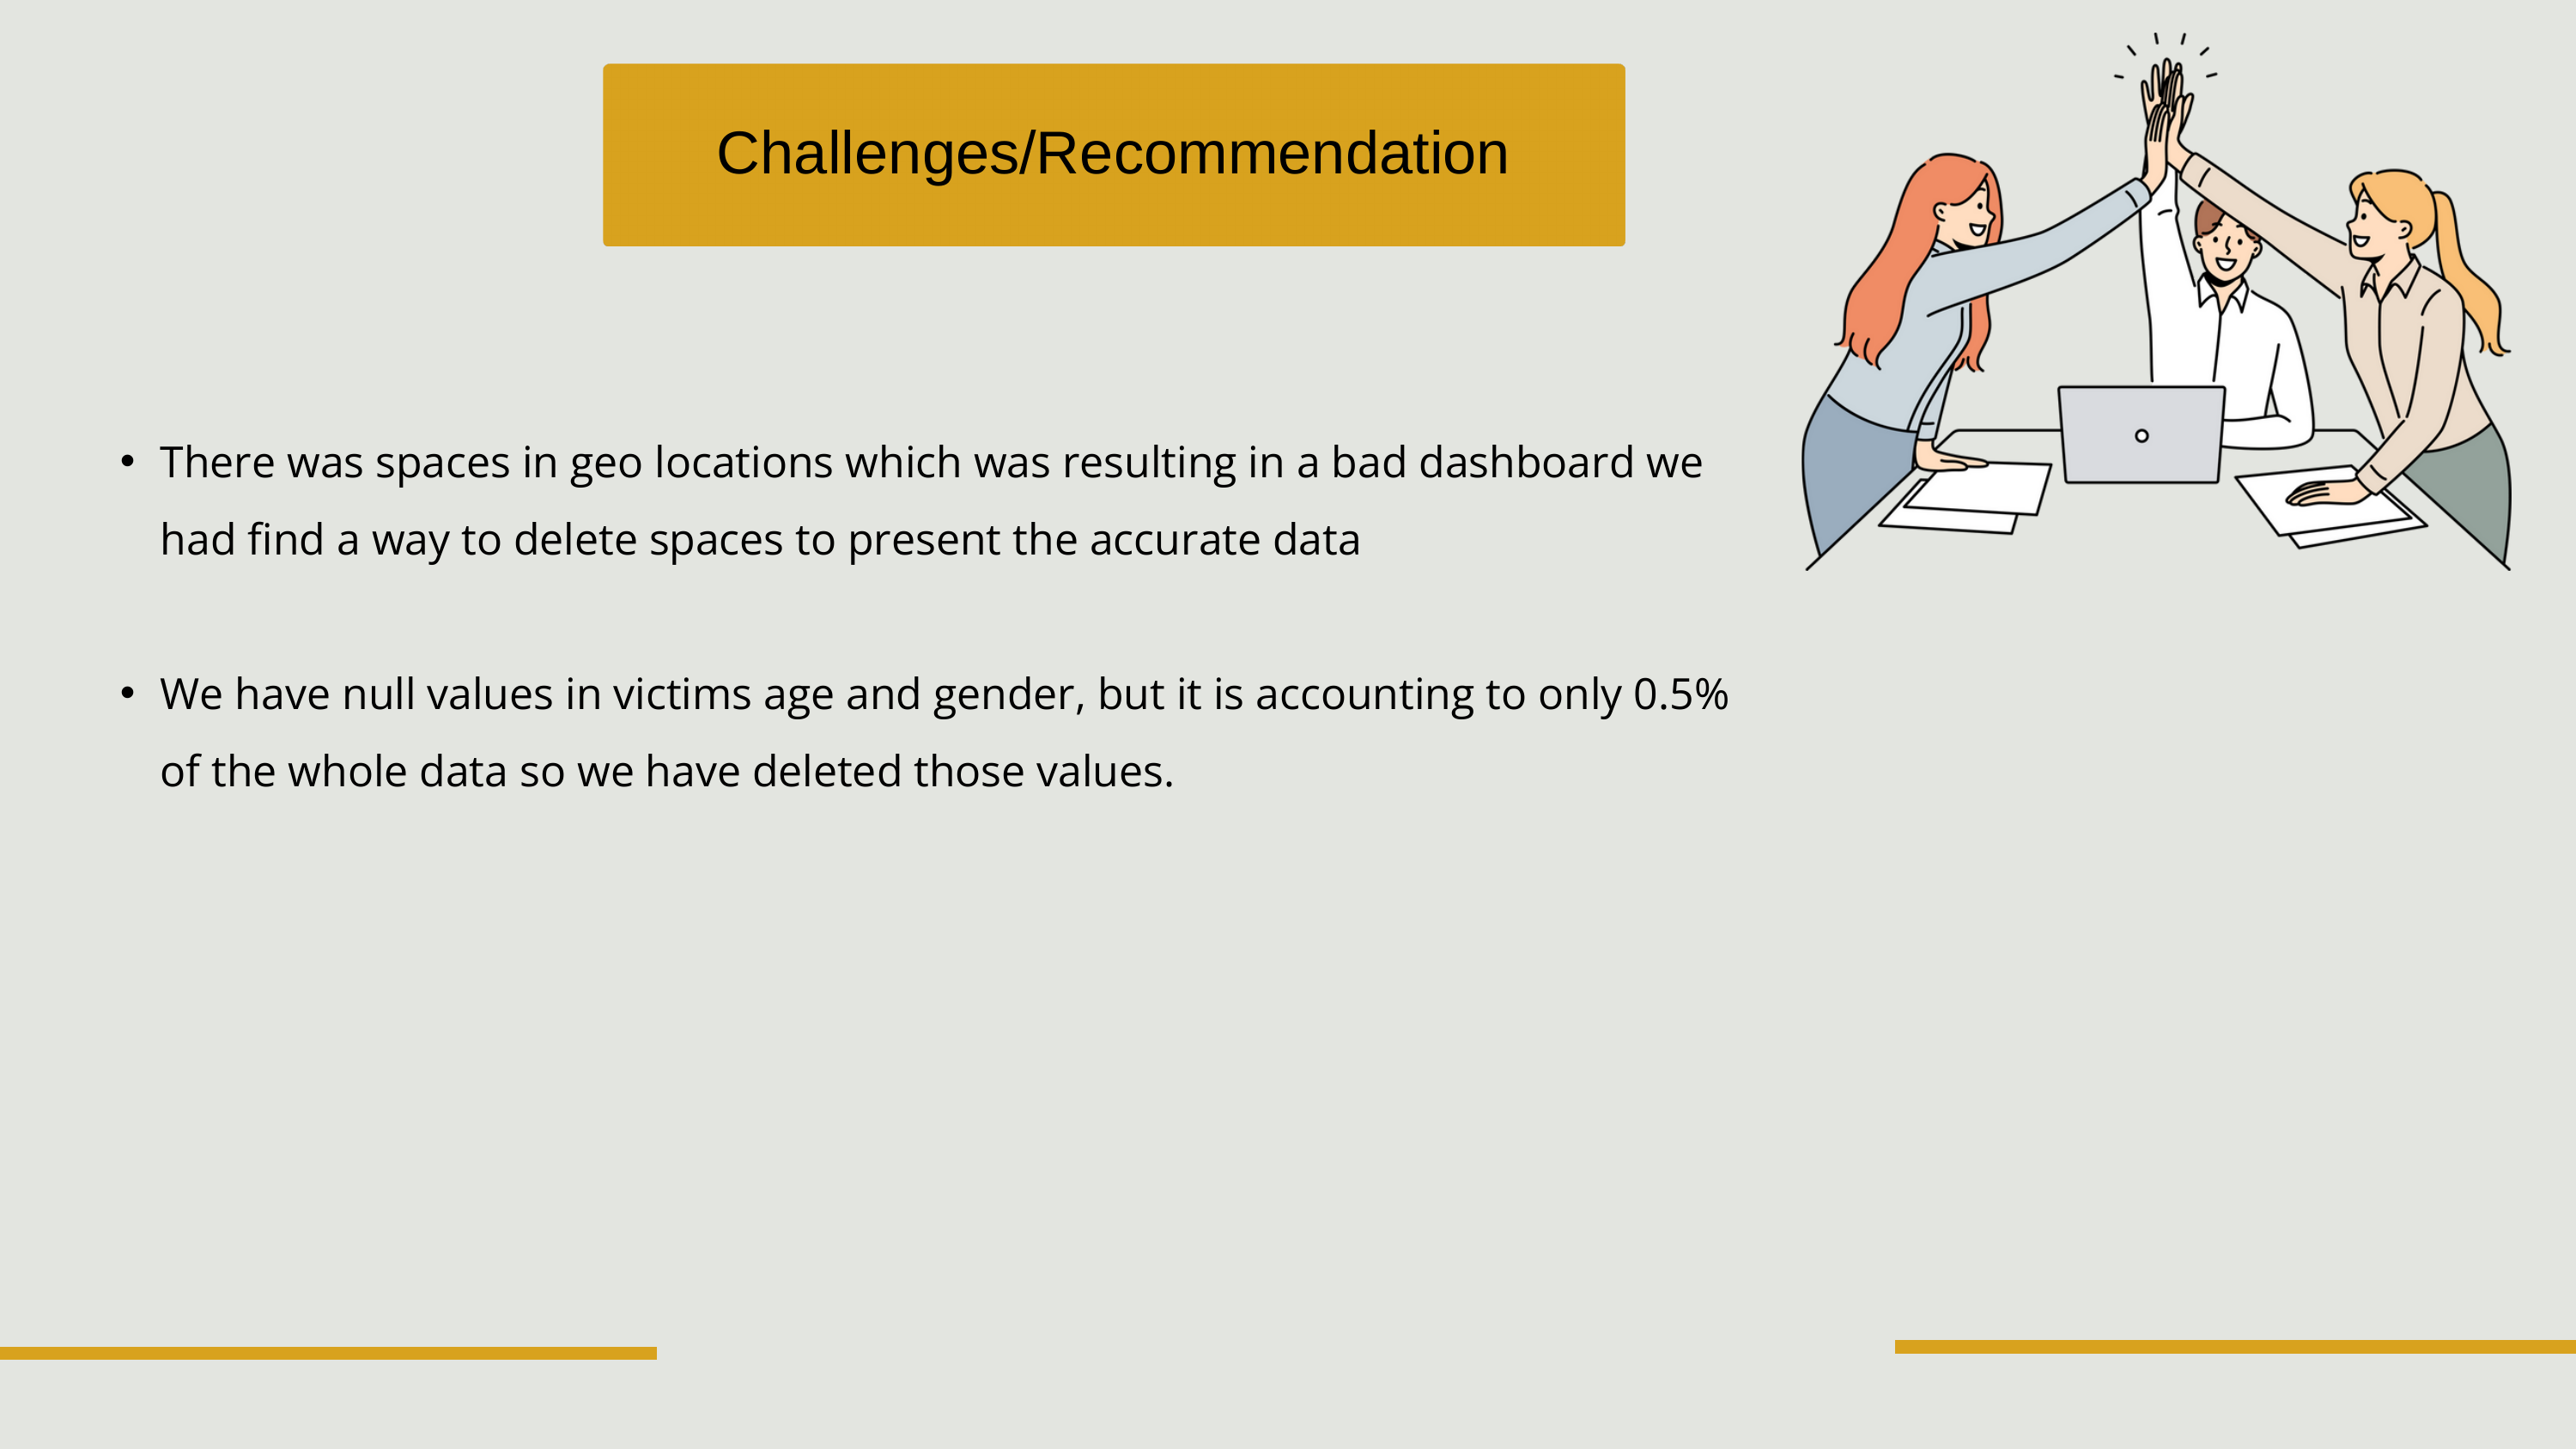

Challenges/Recommendation
There was spaces in geo locations which was resulting in a bad dashboard we had find a way to delete spaces to present the accurate data

We have null values in victims age and gender, but it is accounting to only 0.5% of the whole data so we have deleted those values.